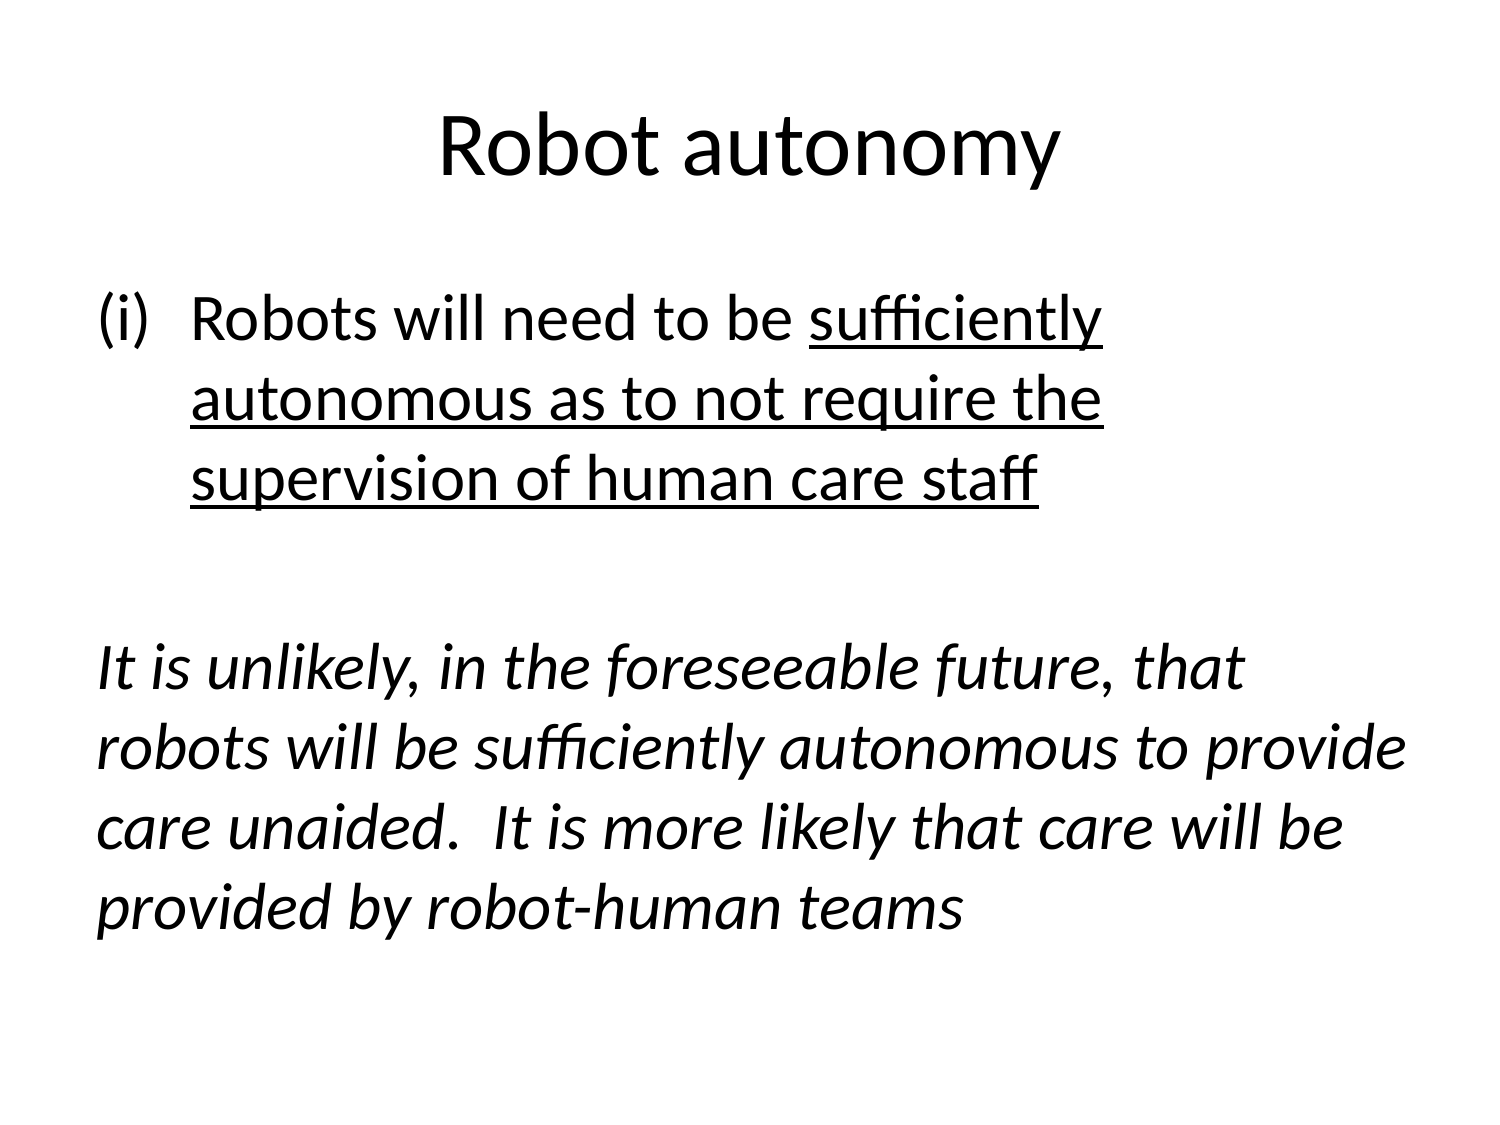

# Robot autonomy
Robots will need to be sufficiently autonomous as to not require the supervision of human care staff

It is unlikely, in the foreseeable future, that robots will be sufficiently autonomous to provide care unaided.  It is more likely that care will be provided by robot-human teams